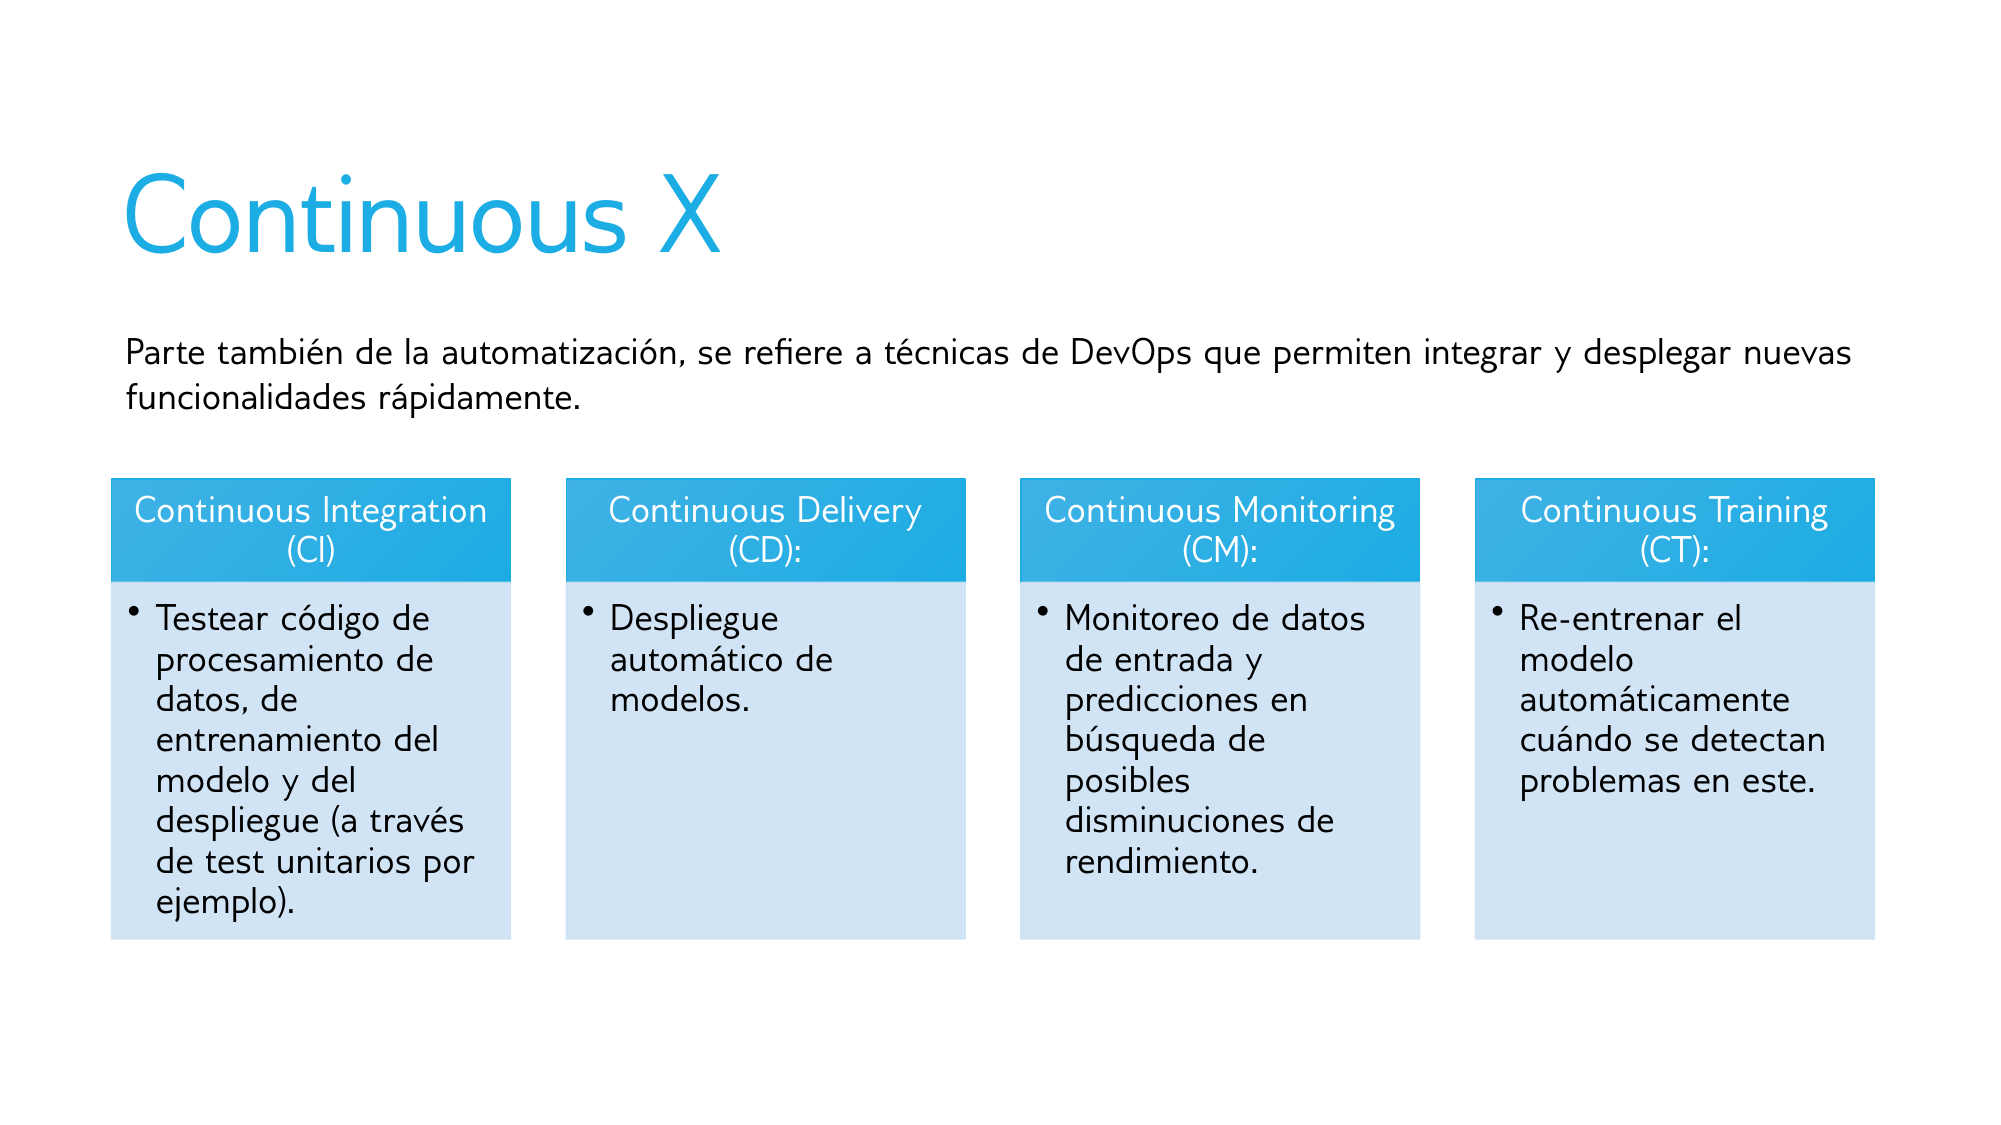

# Continuous X
Parte también de la automatización, se refiere a técnicas de DevOps que permiten integrar y desplegar nuevas funcionalidades rápidamente.
Continuous Integration (CI)
Testear código de procesamiento de datos, de entrenamiento del modelo y del despliegue (a través de test unitarios por ejemplo).
Continuous Delivery (CD):
Despliegue automático de modelos.
Continuous Monitoring (CM):
Monitoreo de datos de entrada y predicciones en búsqueda de posibles disminuciones de rendimiento.
Continuous Training (CT):
Re-entrenar el modelo automáticamente cuándo se detectan problemas en este.